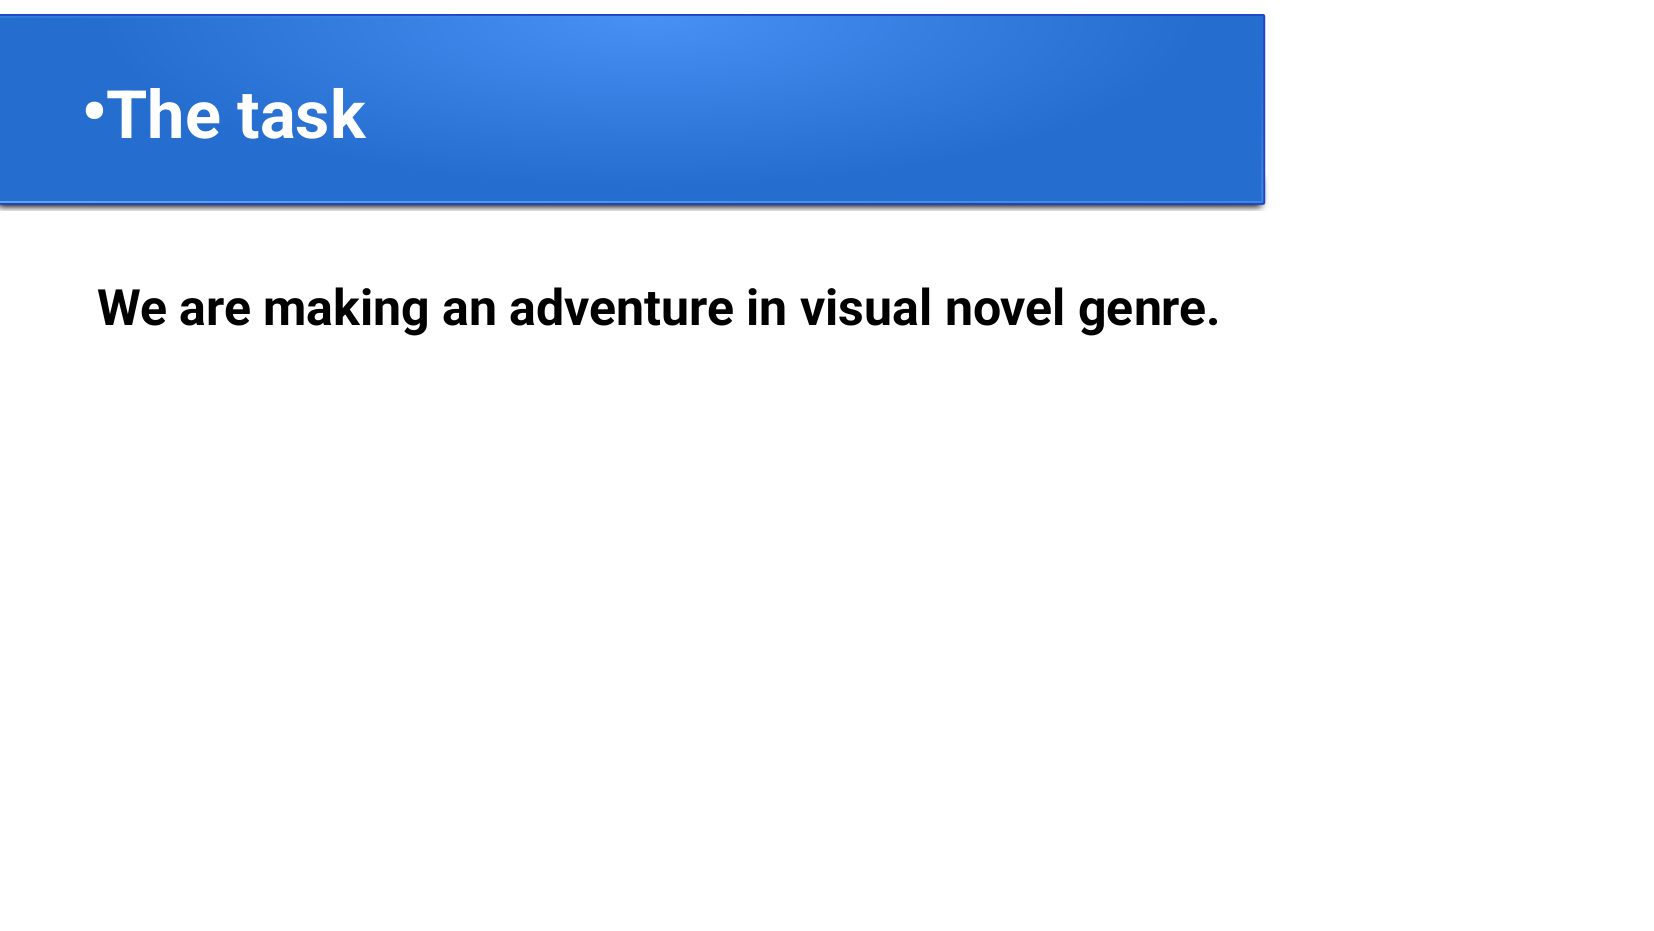

The task
We are making an adventure in visual novel genre.